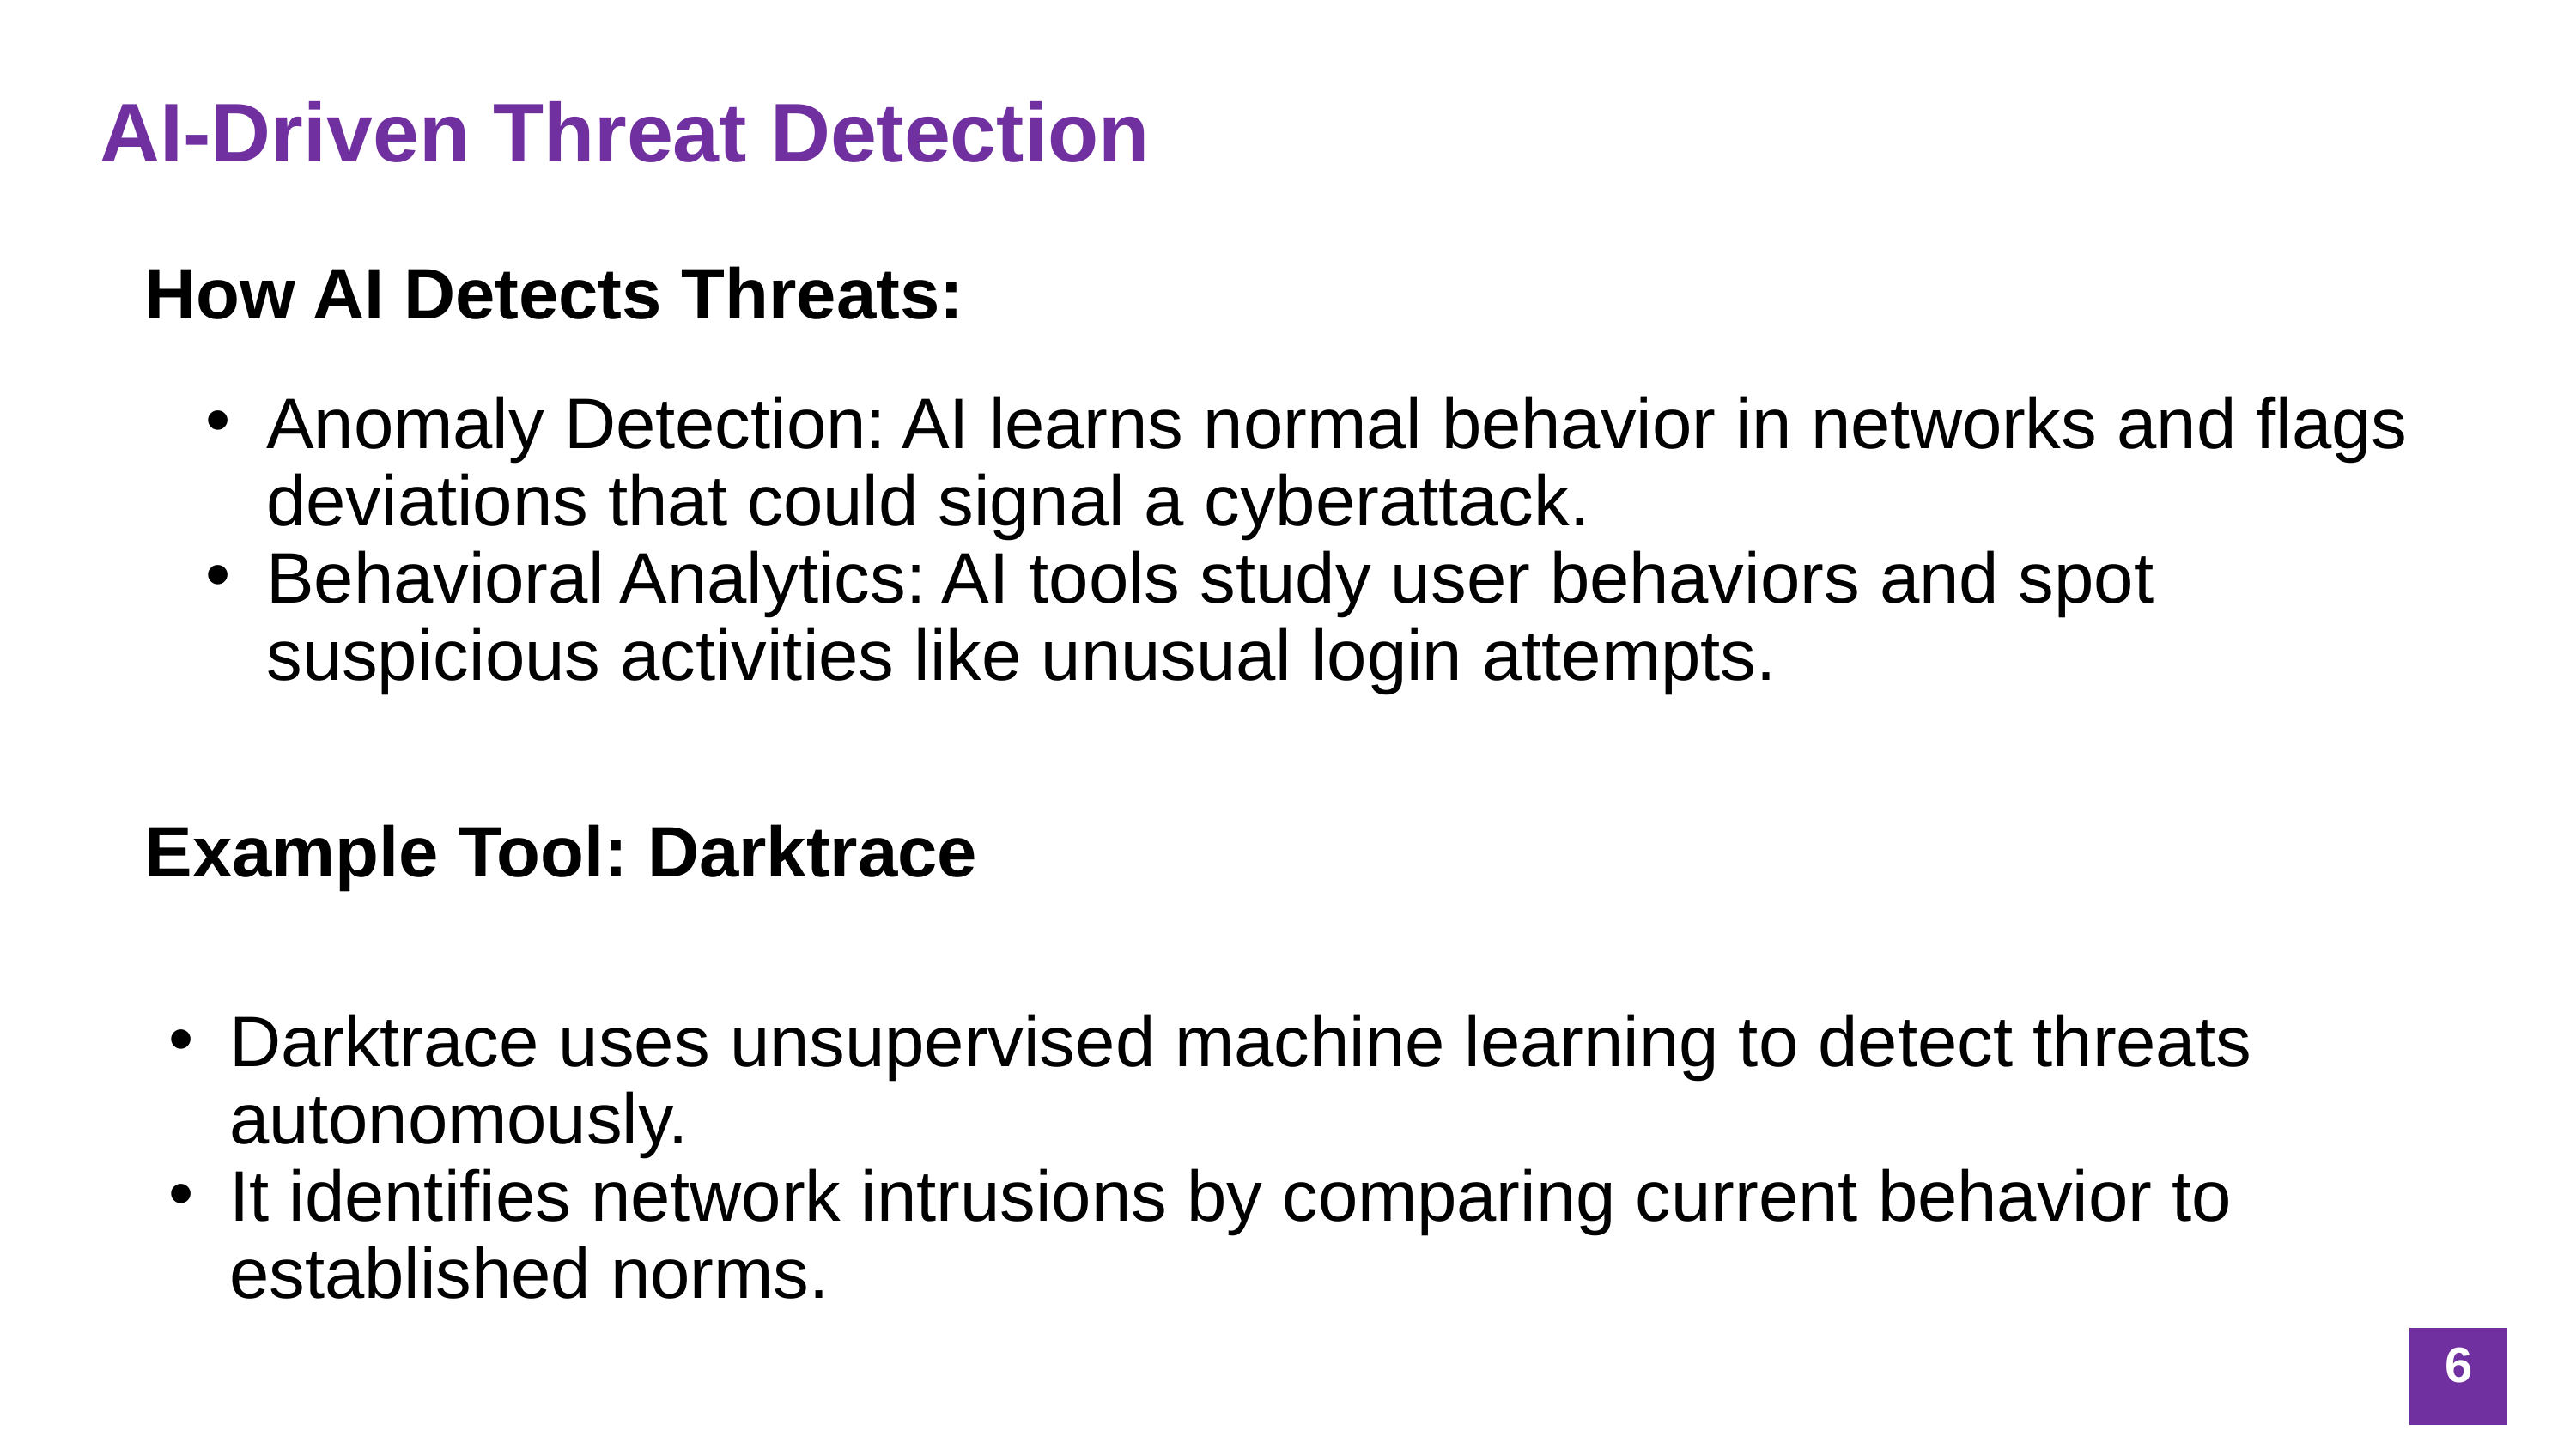

AI-Driven Threat Detection
How AI Detects Threats:
Anomaly Detection: AI learns normal behavior in networks and flags deviations that could signal a cyberattack.
Behavioral Analytics: AI tools study user behaviors and spot suspicious activities like unusual login attempts.

Example Tool: Darktrace

Darktrace uses unsupervised machine learning to detect threats autonomously.
It identifies network intrusions by comparing current behavior to established norms.
6